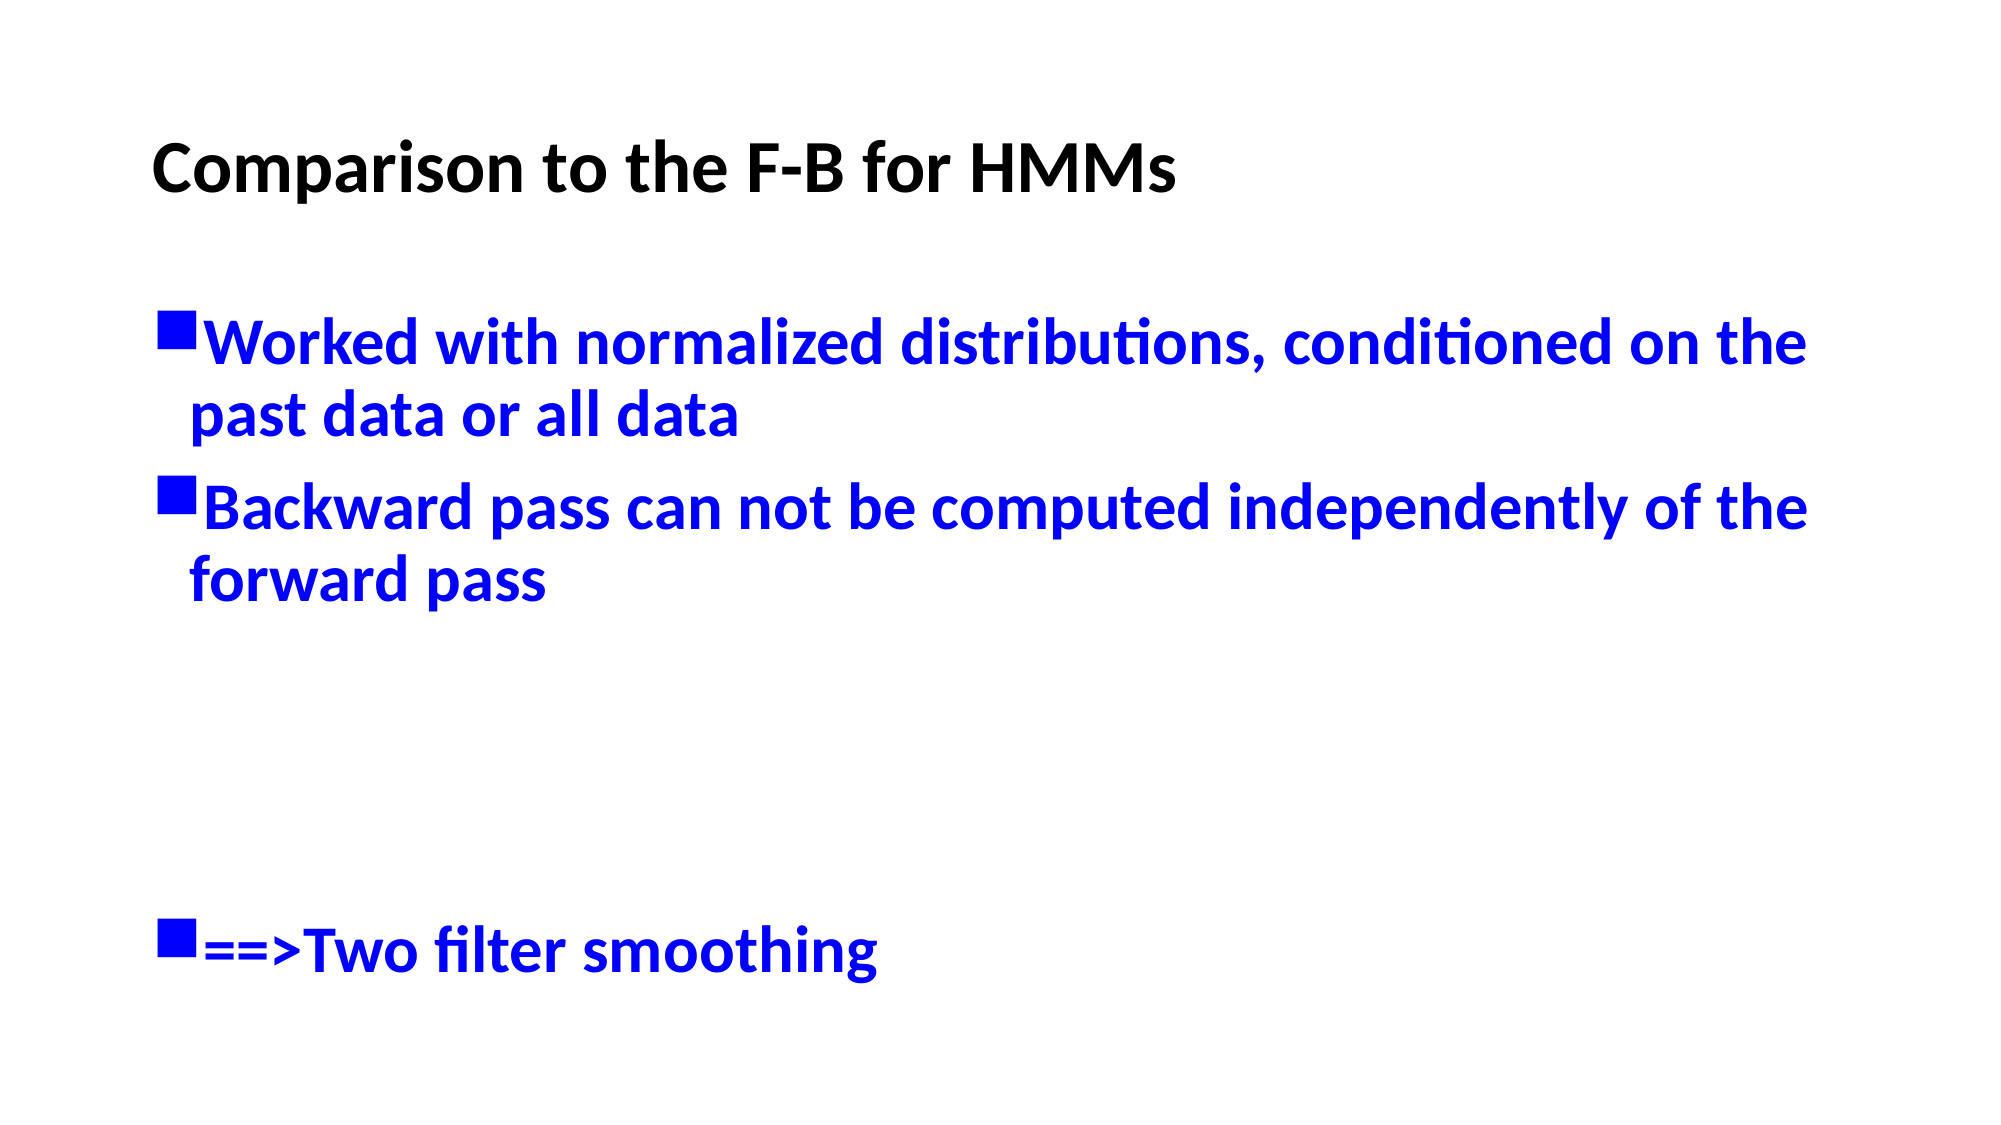

# Comparison to the F-B for HMMs
Worked with normalized distributions, conditioned on the past data or all data
Backward pass can not be computed independently of the forward pass

==>Two filter smoothing